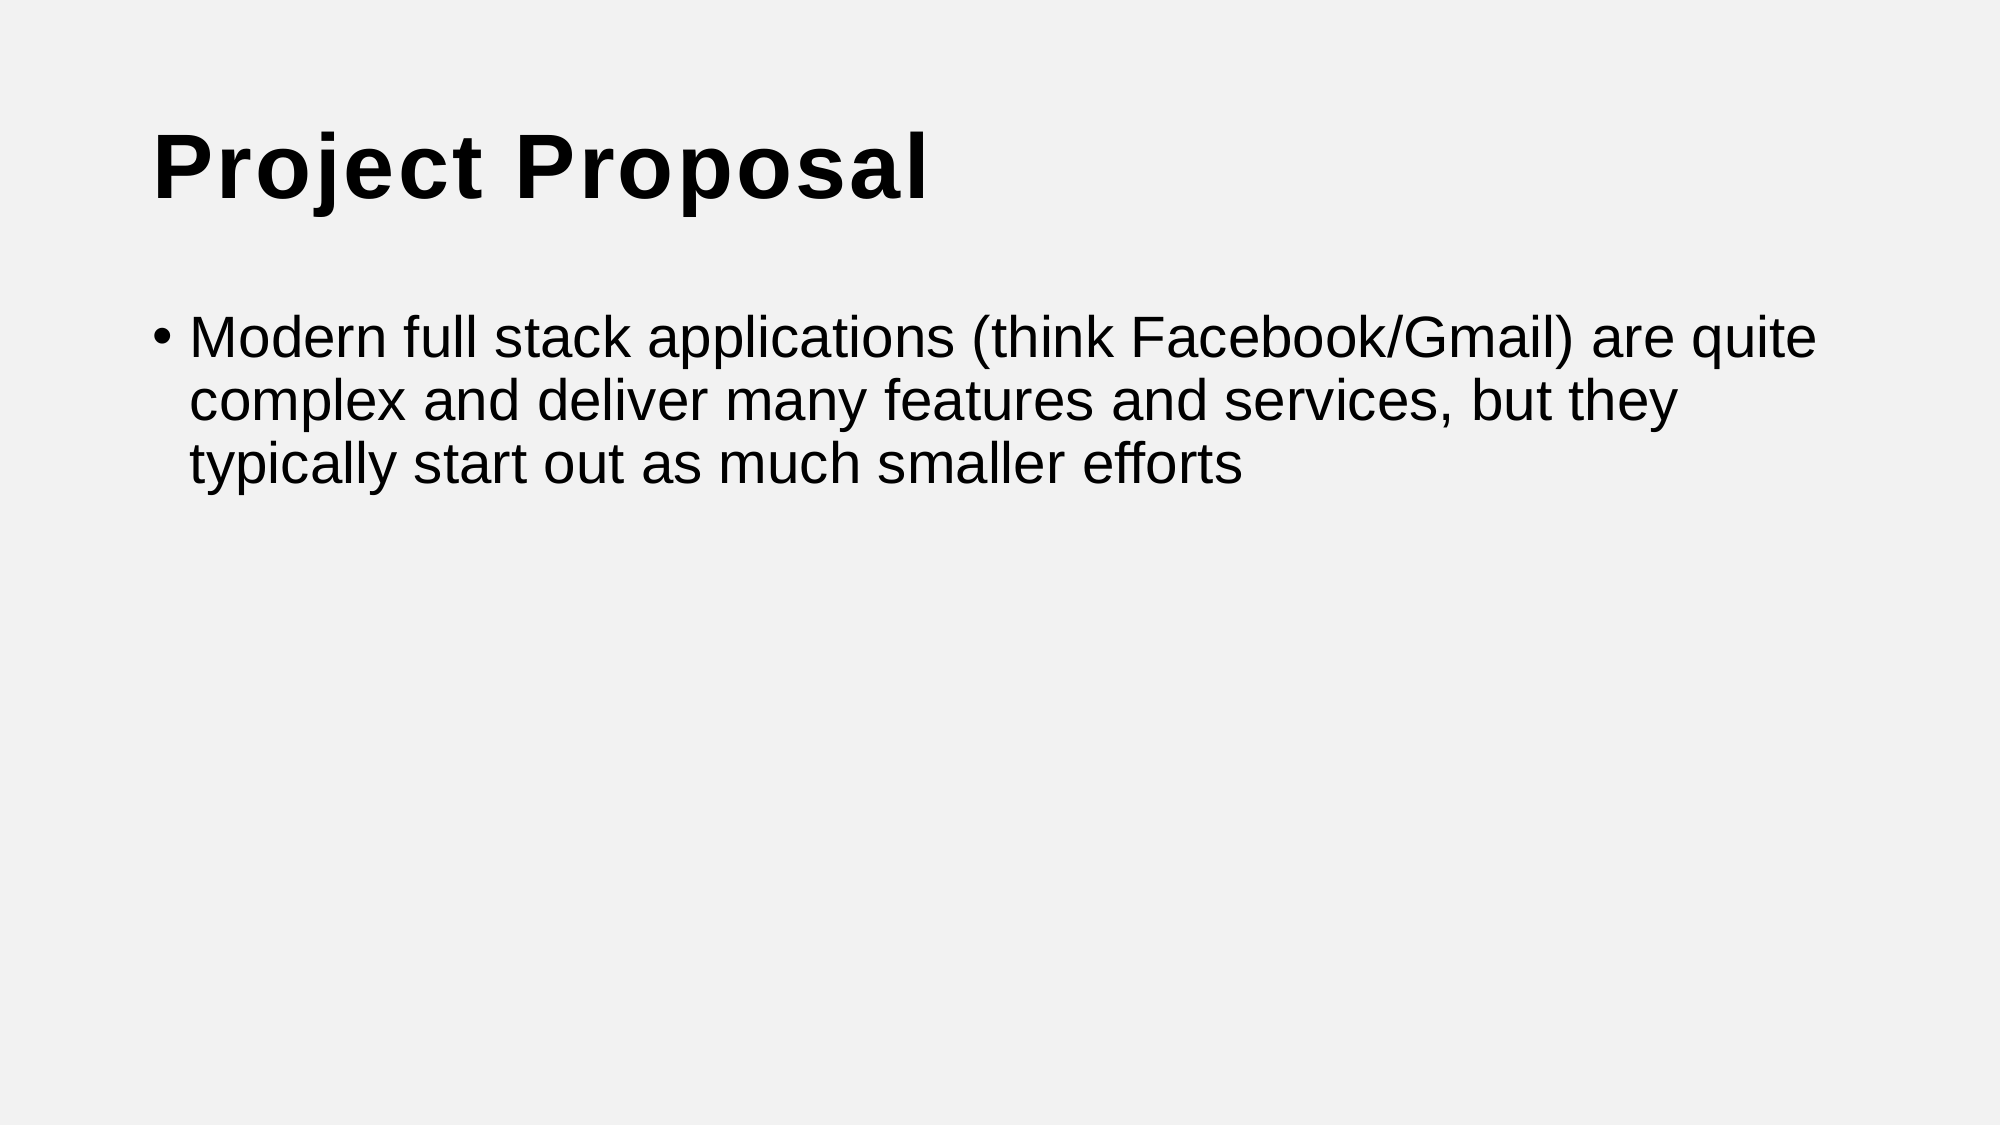

# Project Proposal
Modern full stack applications (think Facebook/Gmail) are quite complex and deliver many features and services, but they typically start out as much smaller efforts